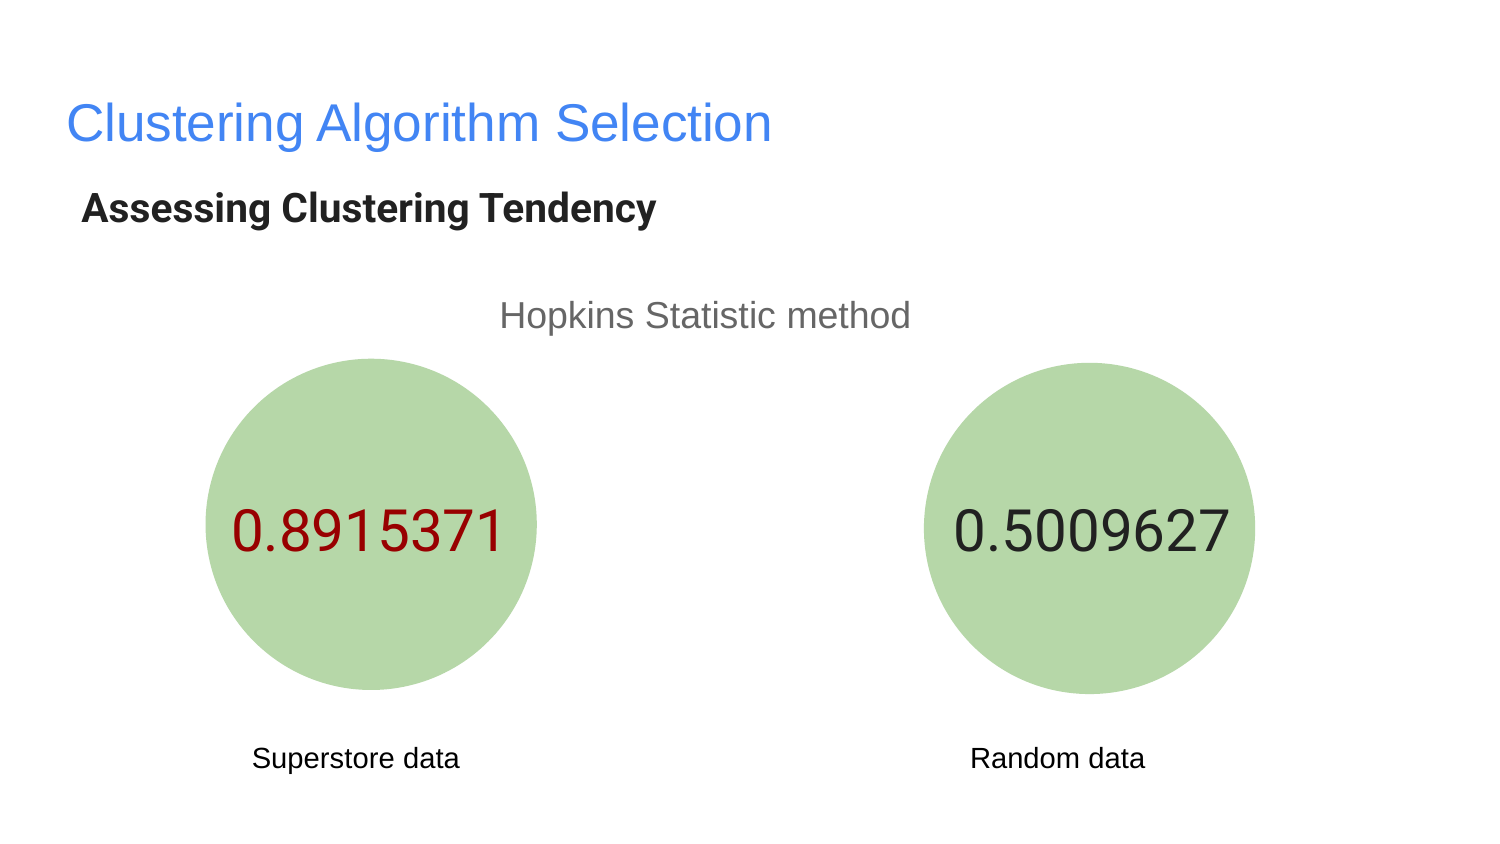

# Clustering Algorithm Selection
Assessing Clustering Tendency
Hopkins Statistic method

0.8915371
0.5009627
Superstore data
Random data